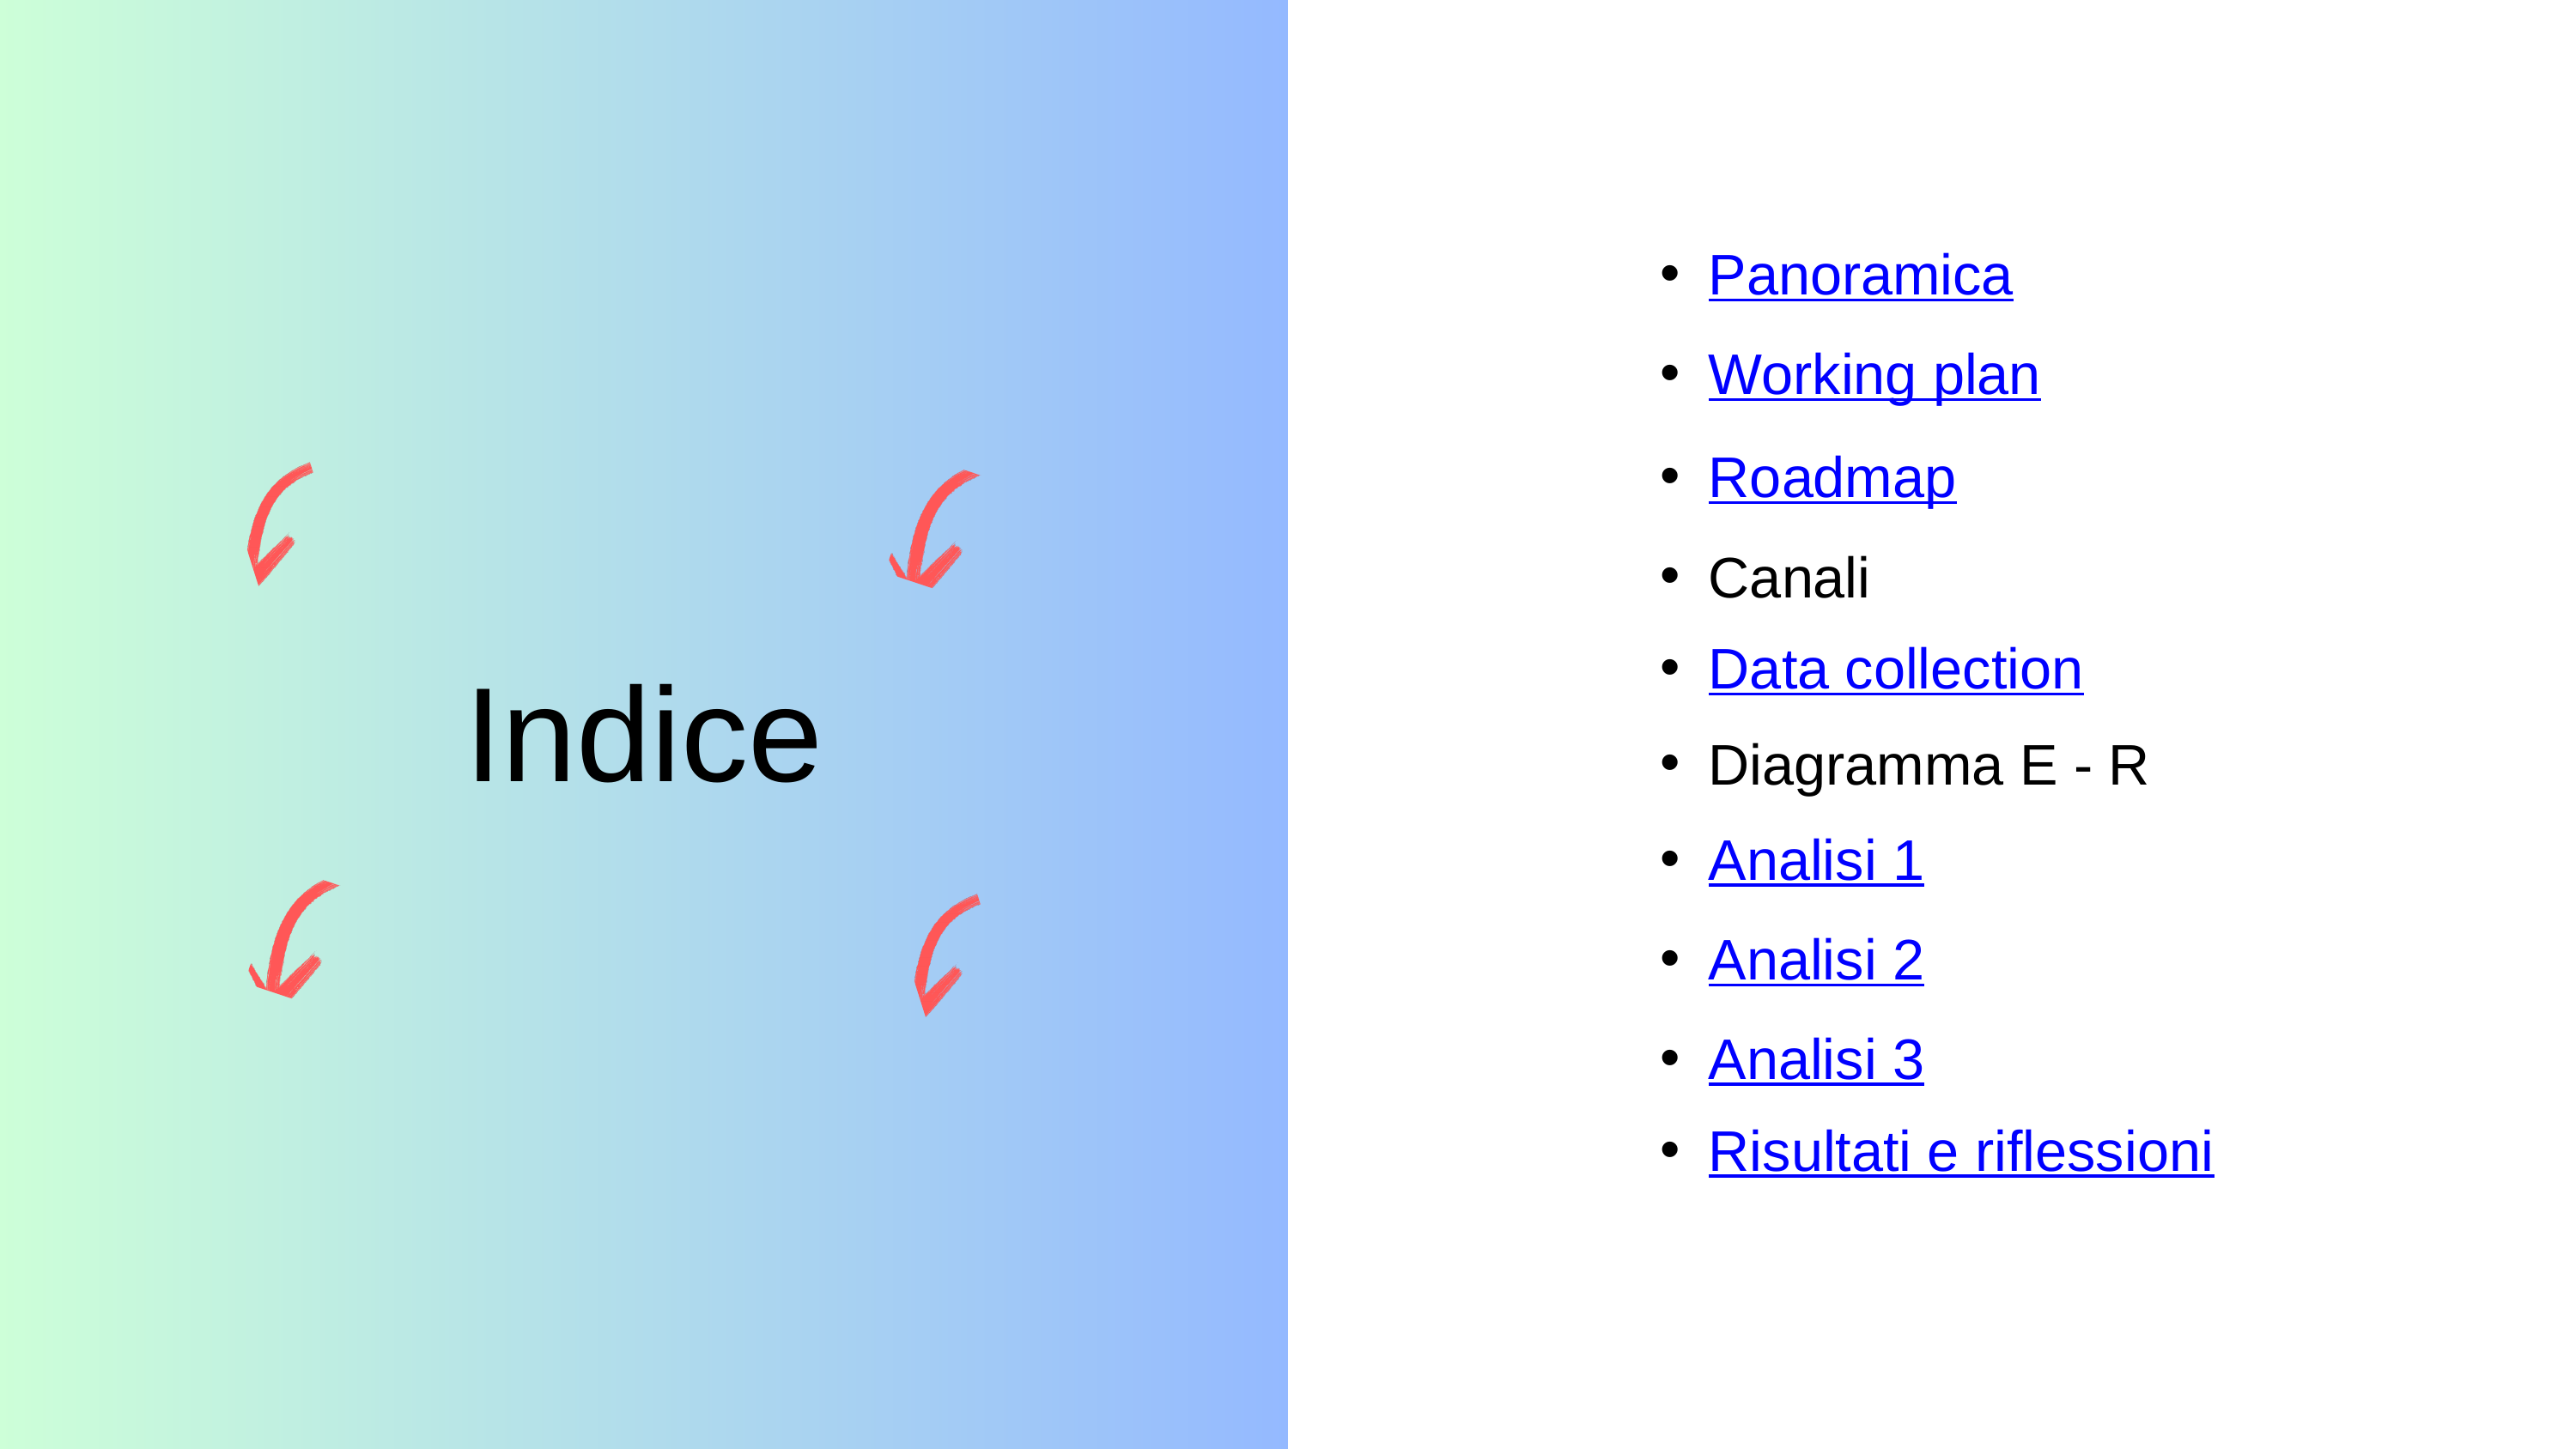

Panoramica
Working plan
Roadmap
Canali
Data collection
Diagramma E - R
Analisi 1
Analisi 2
Analisi 3
Risultati e riflessioni

Indice